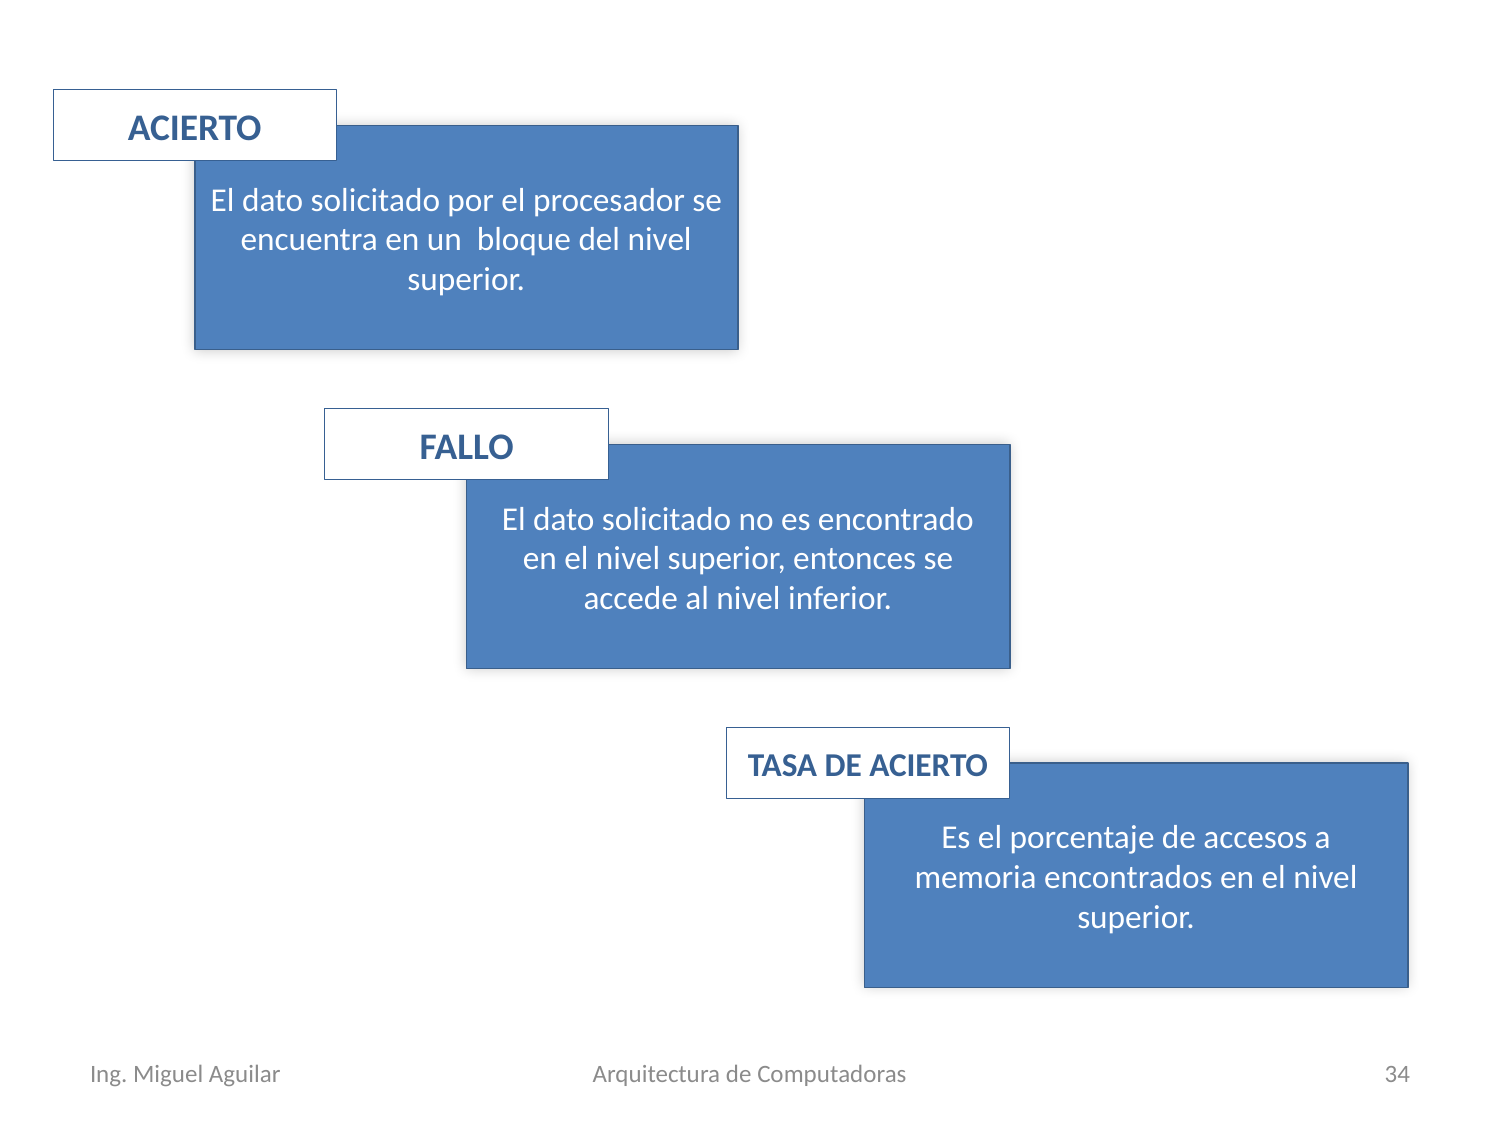

ACIERTO
El dato solicitado por el procesador se encuentra en un  bloque del nivel superior.
FALLO
El dato solicitado no es encontrado en el nivel superior, entonces se accede al nivel inferior.
TASA DE ACIERTO
Es el porcentaje de accesos a memoria encontrados en el nivel superior.
Ing. Miguel Aguilar
Arquitectura de Computadoras
34